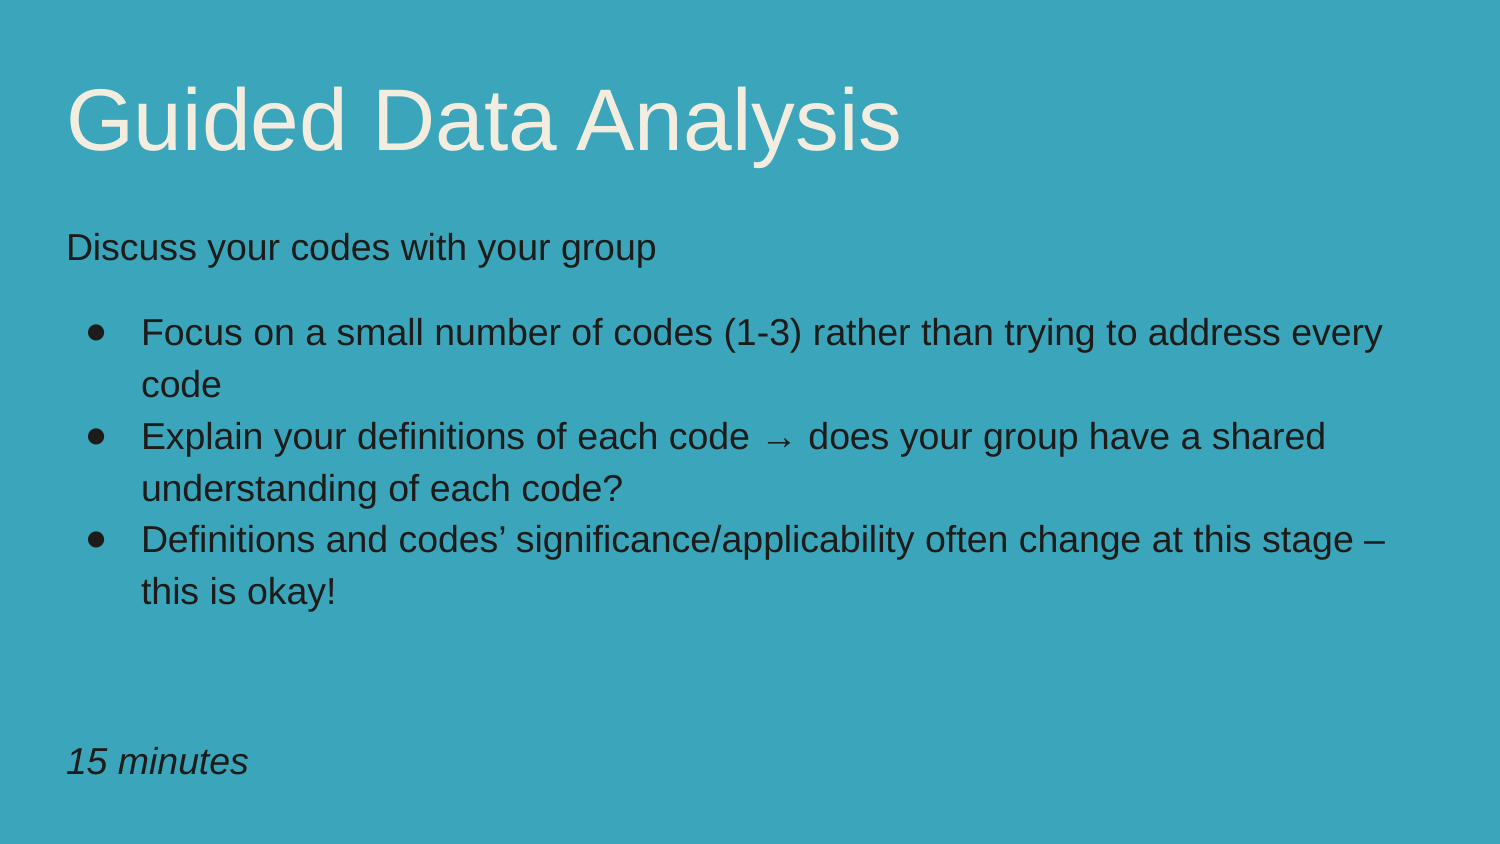

# Guided Data Analysis
Discuss your codes with your group
Focus on a small number of codes (1-3) rather than trying to address every code
Explain your definitions of each code → does your group have a shared understanding of each code?
Definitions and codes’ significance/applicability often change at this stage – this is okay!

15 minutes